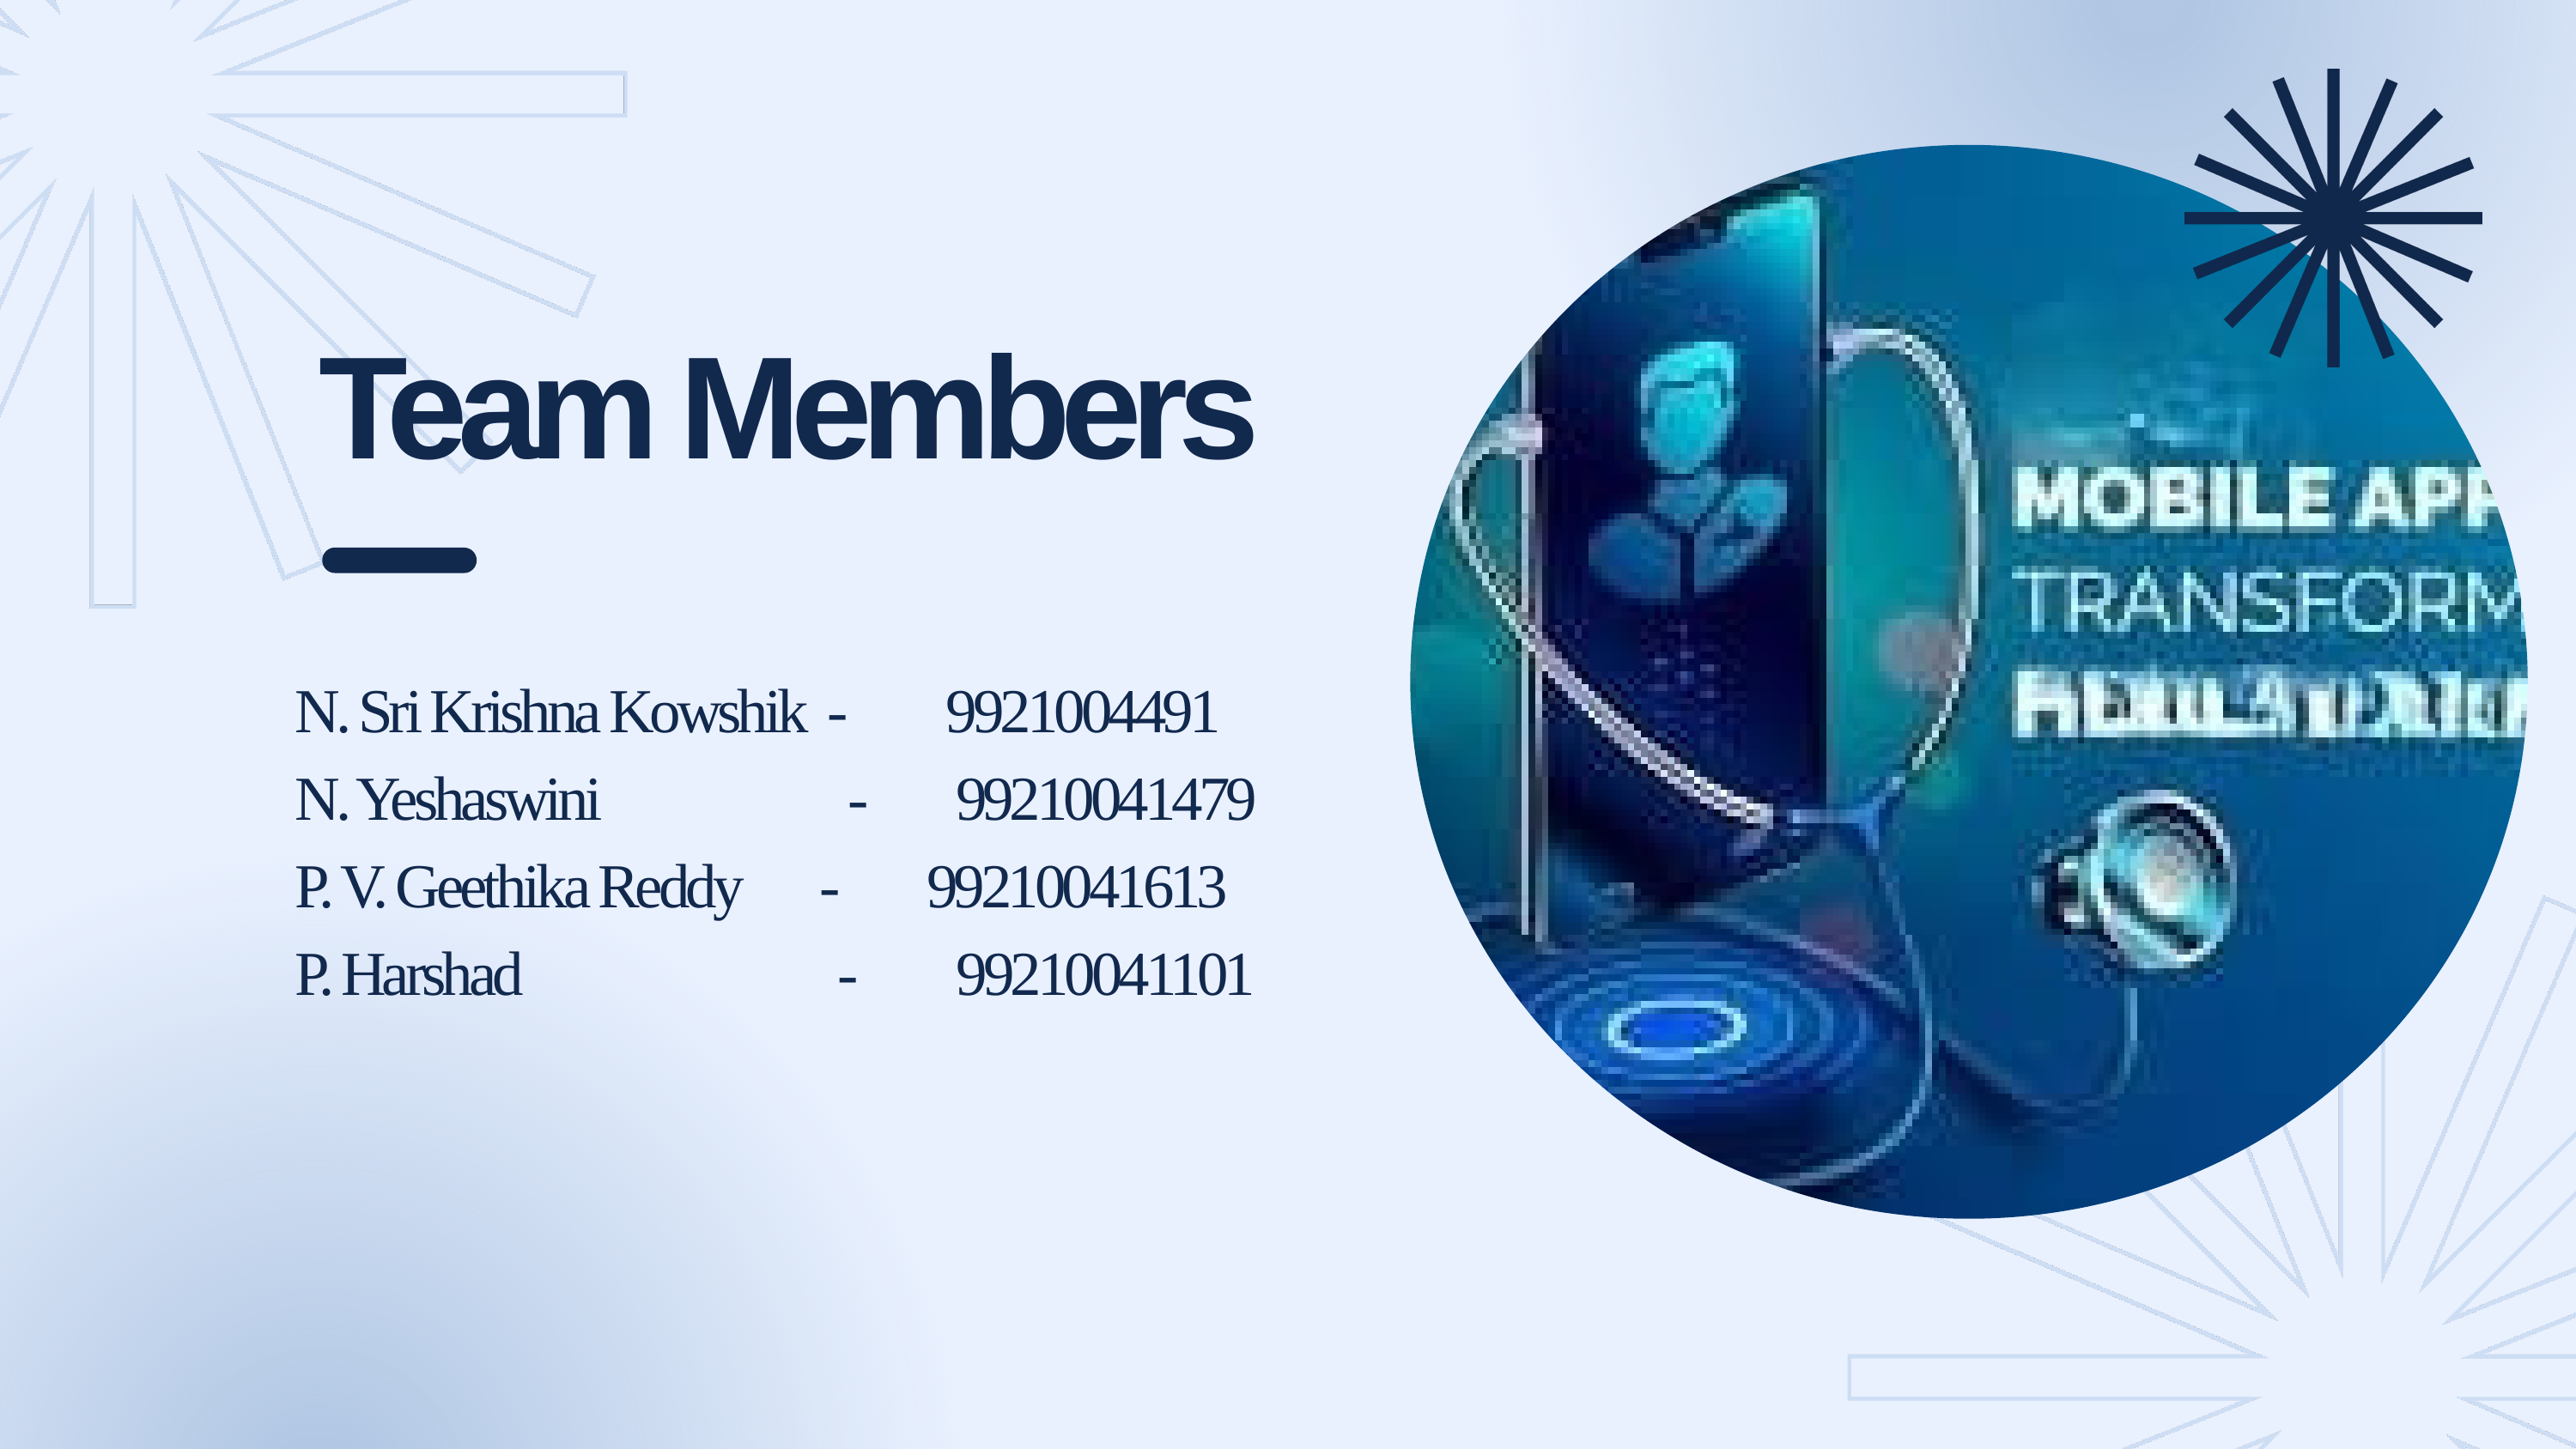

Team Members

N. Sri Krishna Kowshik  -         9921004491
N. Yeshaswini                      -        99210041479
P. V. Geethika Reddy       -        99210041613
P. Harshad                            -         99210041101